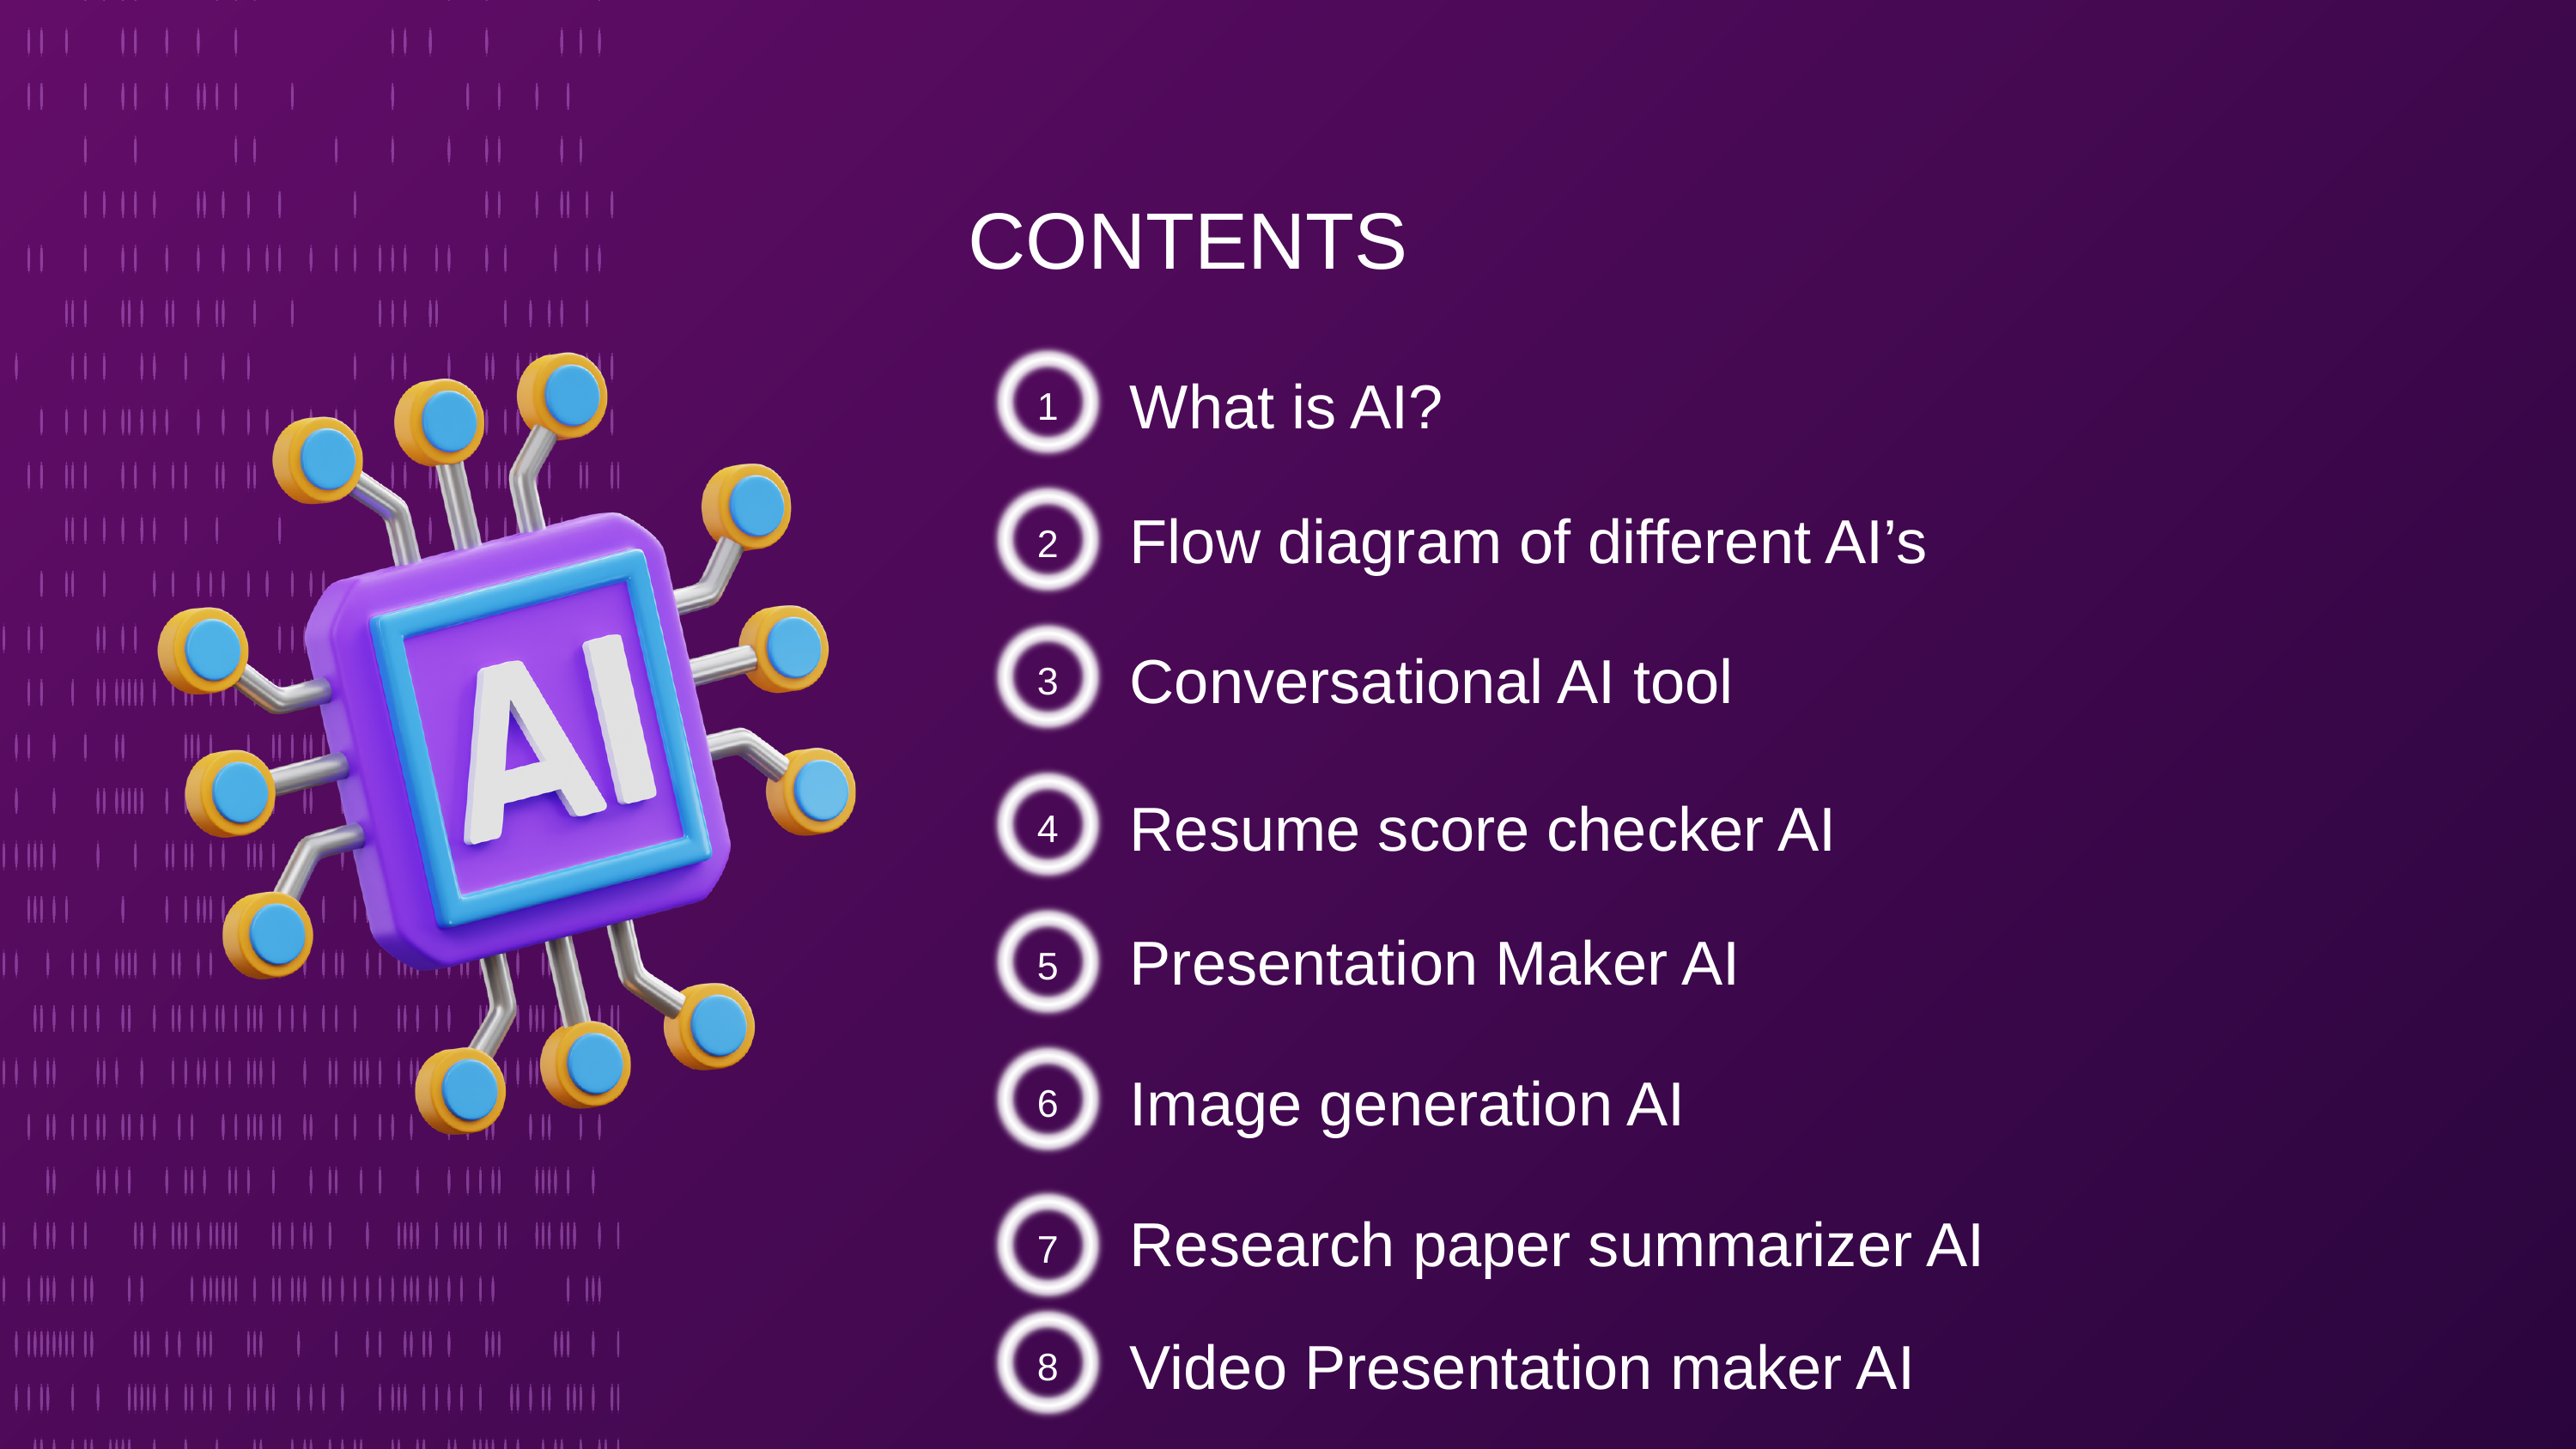

CONTENTS

1

What is AI?

2
Flow diagram of different AI’s

3
Conversational AI tool

4
Resume score checker AI

5
Presentation Maker AI

6
Image generation AI

7
Research paper summarizer AI

8
Video Presentation maker AI